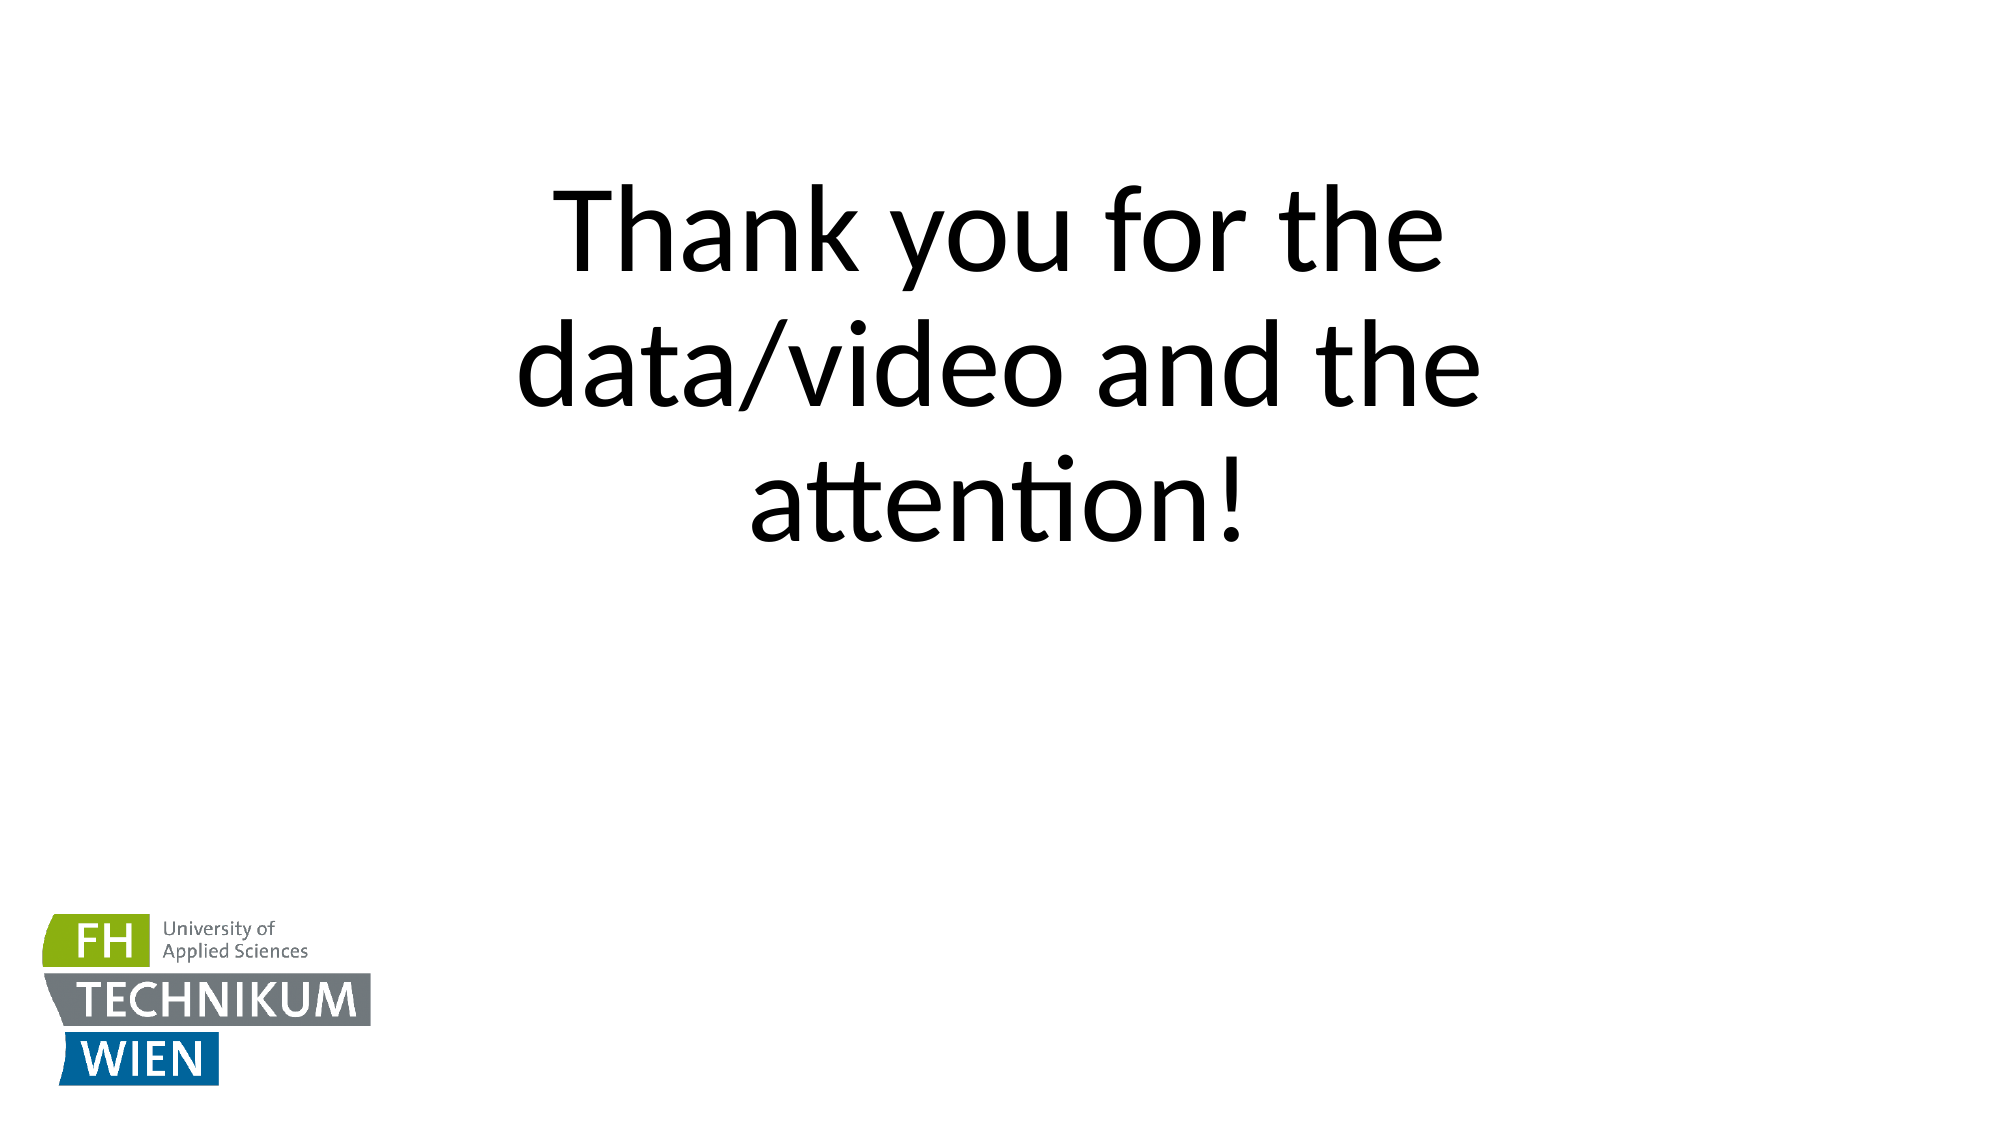

# Thank you for the data/video and the attention!